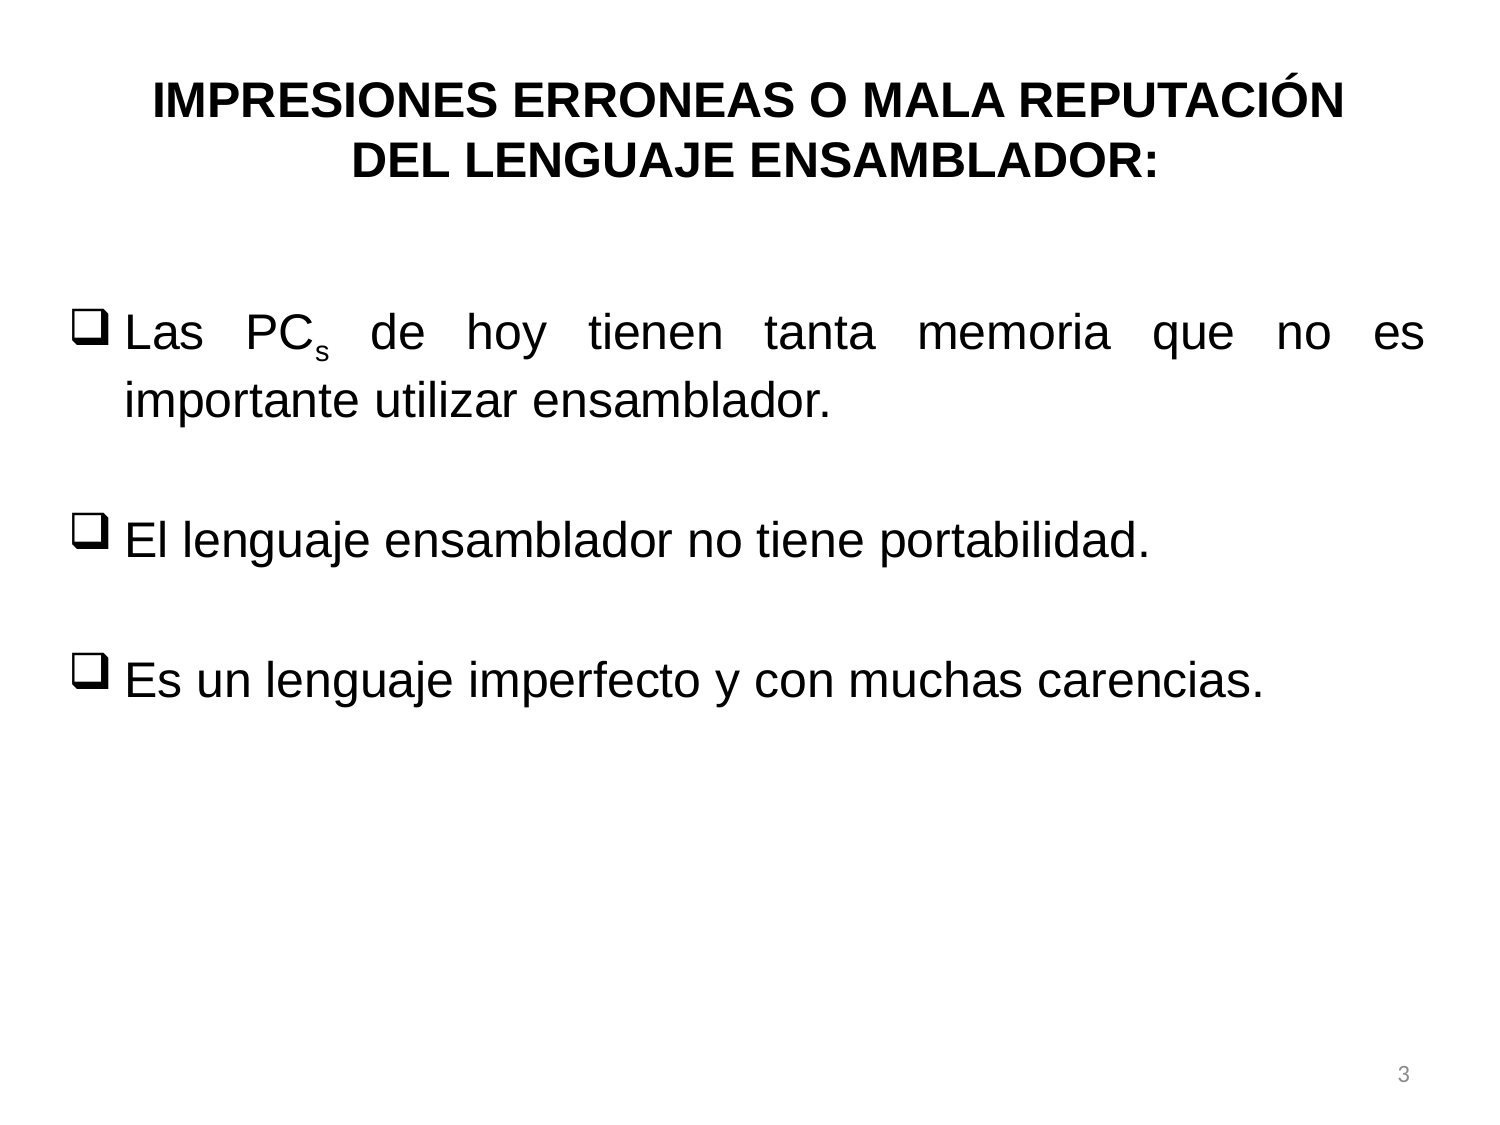

# IMPRESIONES ERRONEAS O MALA REPUTACIÓN DEL LENGUAJE ENSAMBLADOR:

Las PCs de hoy tienen tanta memoria que no es importante utilizar ensamblador.

El lenguaje ensamblador no tiene portabilidad.

Es un lenguaje imperfecto y con muchas carencias.

3